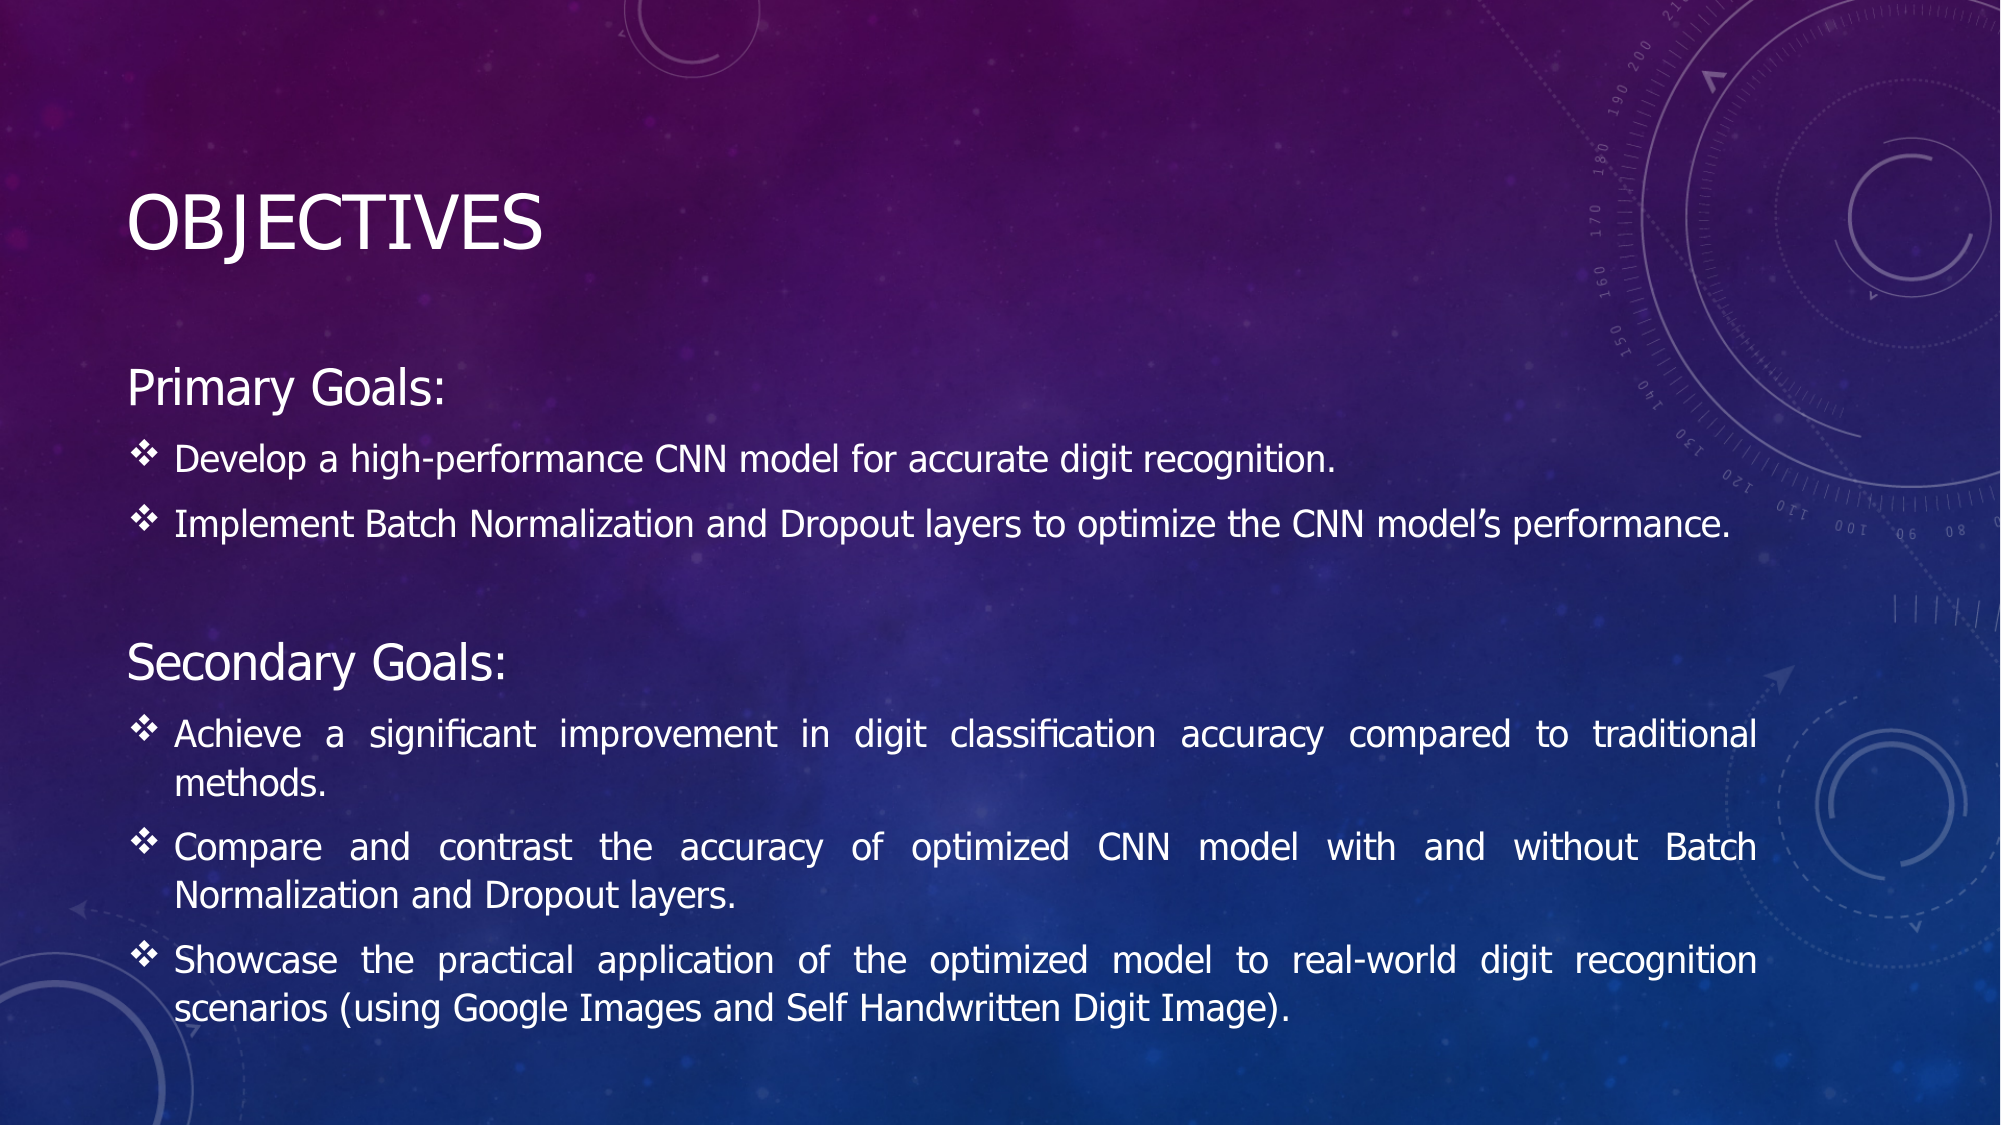

# Objectives
Primary Goals:
Develop a high-performance CNN model for accurate digit recognition.
Implement Batch Normalization and Dropout layers to optimize the CNN model’s performance.

Secondary Goals:
Achieve a significant improvement in digit classification accuracy compared to traditional methods.
Compare and contrast the accuracy of optimized CNN model with and without Batch Normalization and Dropout layers.
Showcase the practical application of the optimized model to real-world digit recognition scenarios (using Google Images and Self Handwritten Digit Image).